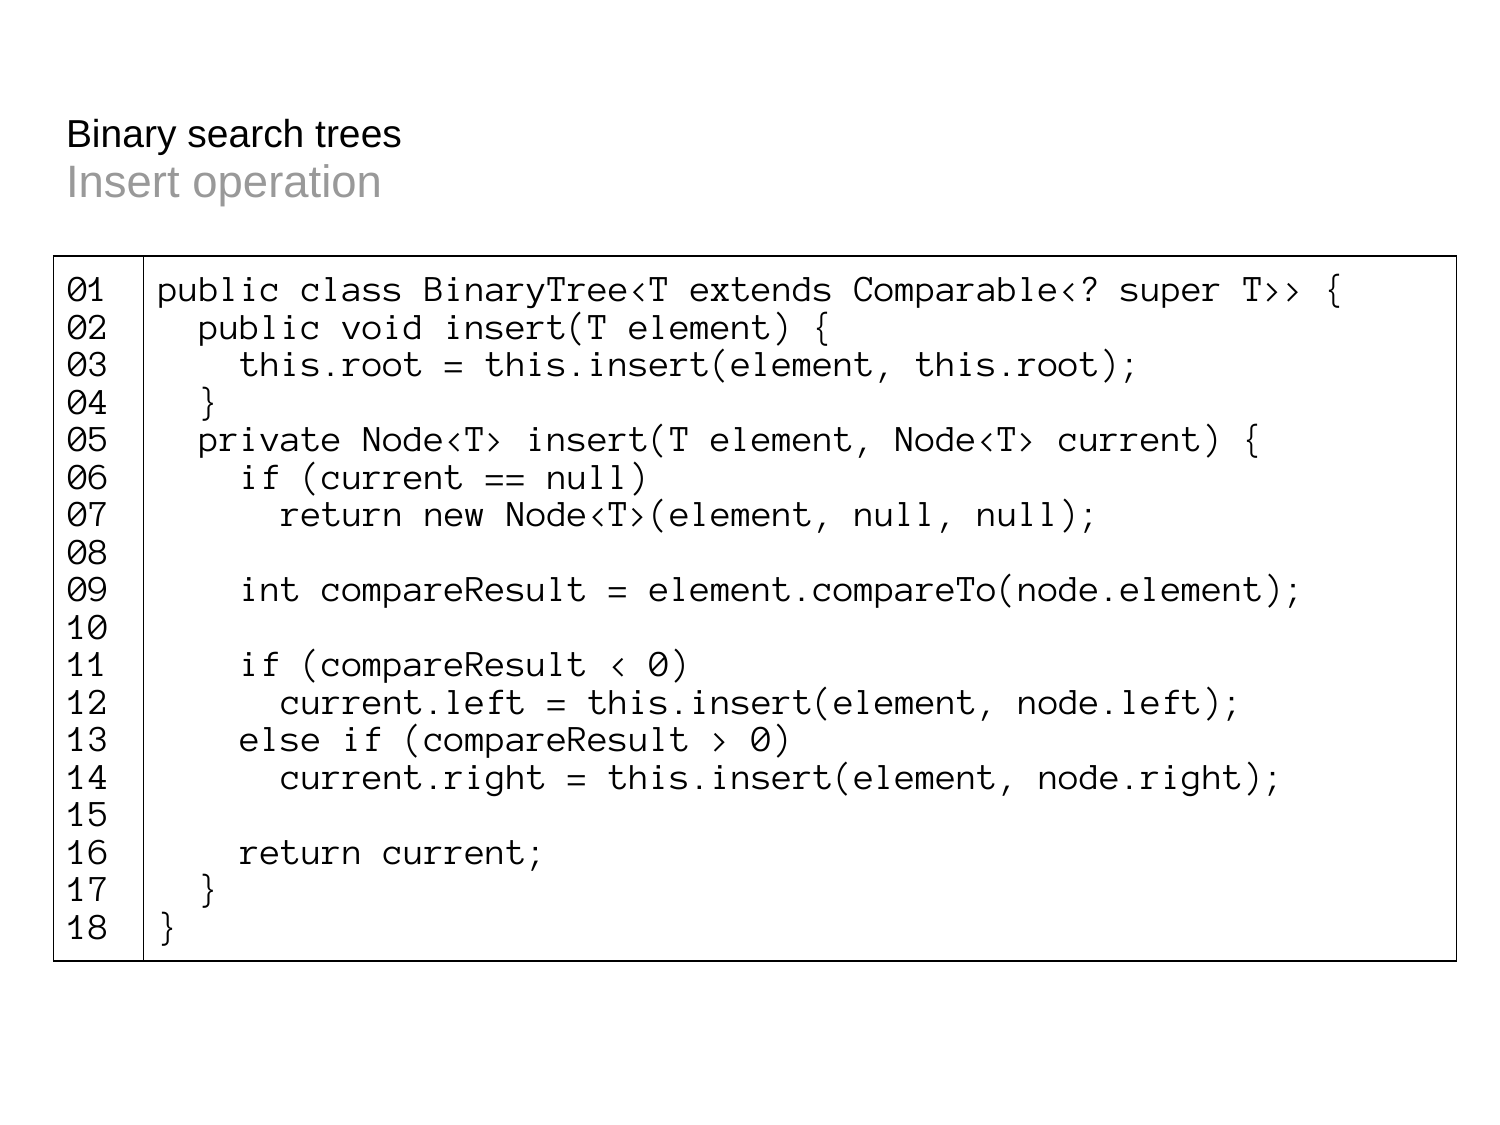

# Binary search trees
Insert operation
| 01 02 03 04 05 06 07 08 09 10 11 12 13 14 15 16 17 18 | public class BinaryTree<T extends Comparable<? super T>> { public void insert(T element) { this.root = this.insert(element, this.root); } private Node<T> insert(T element, Node<T> current) { if (current == null) return new Node<T>(element, null, null); int compareResult = element.compareTo(node.element); if (compareResult < 0) current.left = this.insert(element, node.left); else if (compareResult > 0) current.right = this.insert(element, node.right); return current; } } |
| --- | --- |